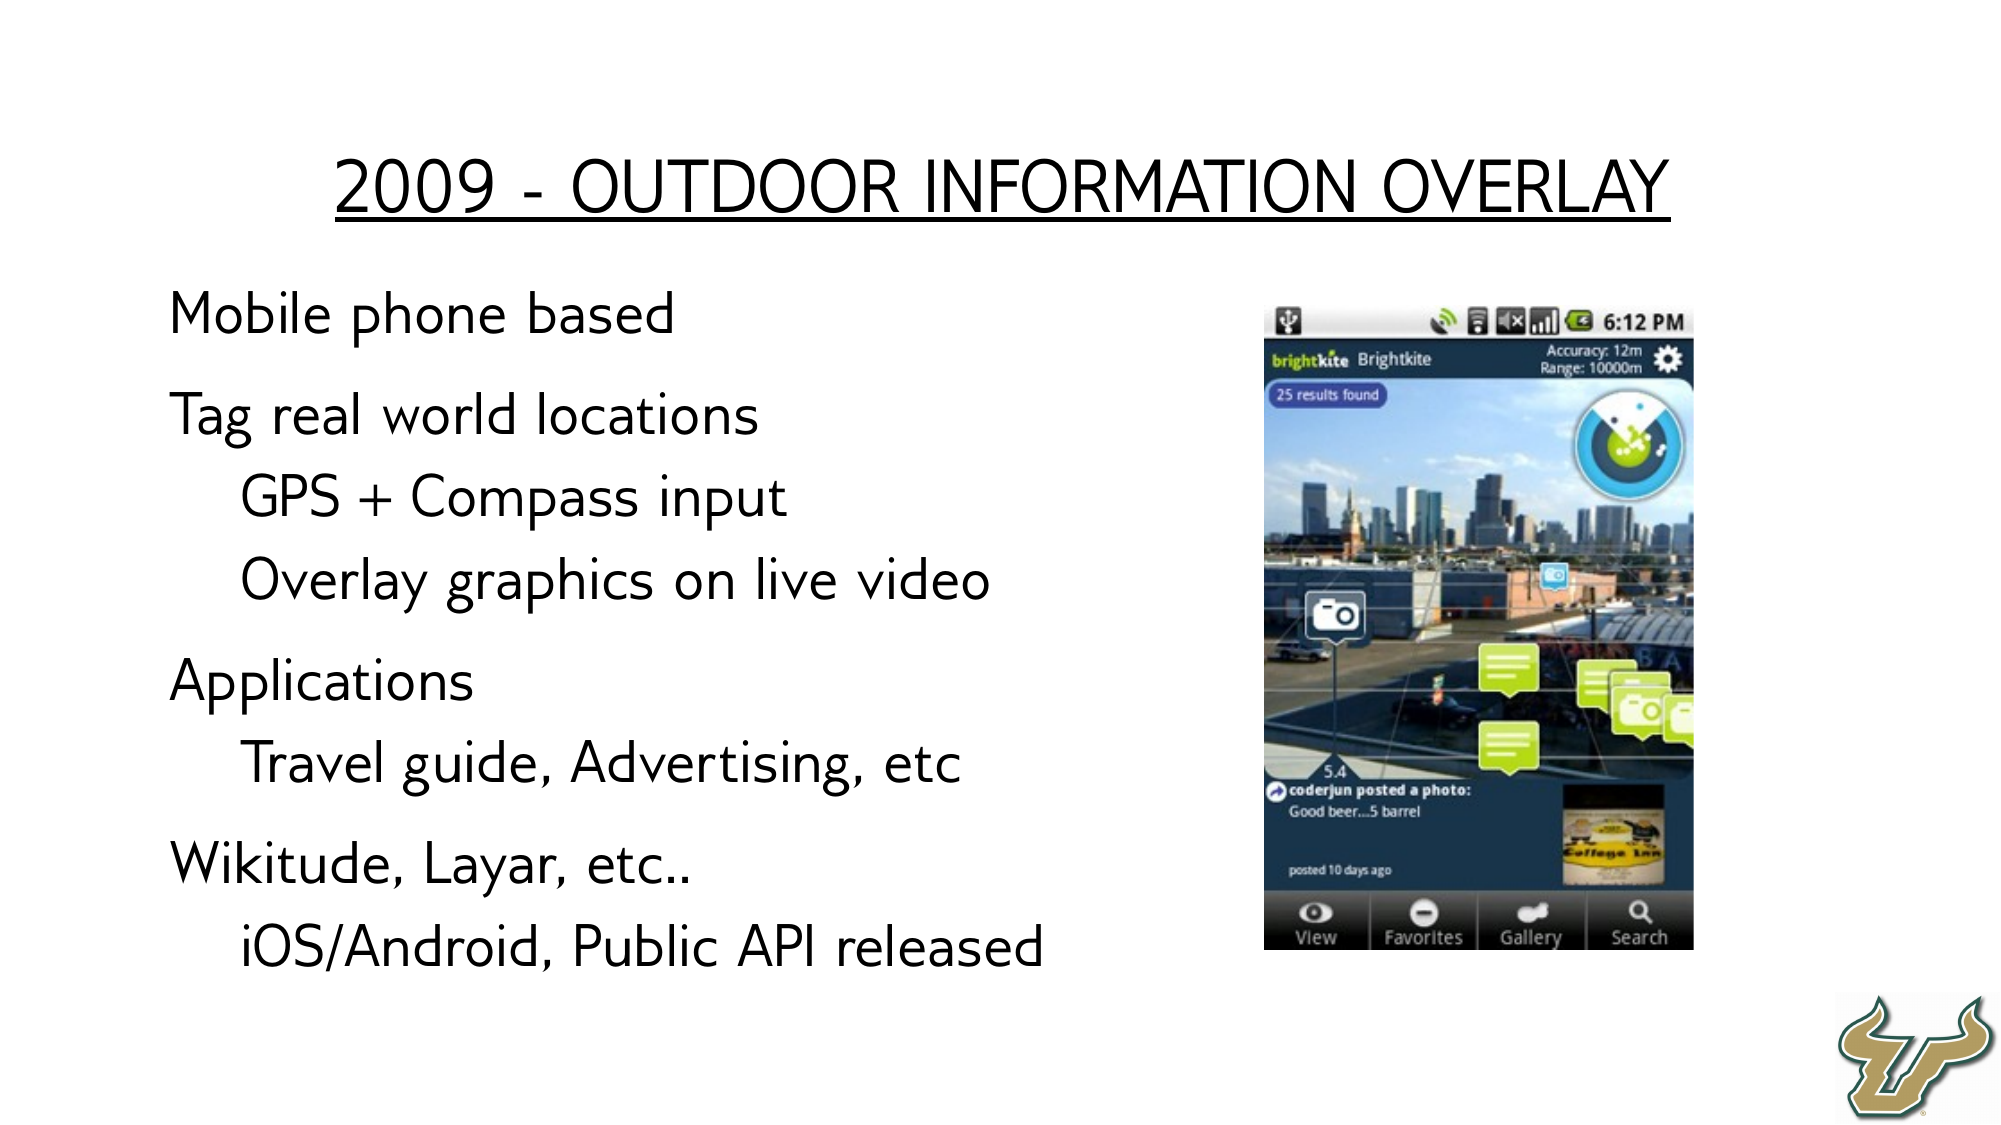

2009 - Outdoor Information Overlay
Mobile phone based
Tag real world locations
GPS + Compass input
Overlay graphics on live video
Applications
Travel guide, Advertising, etc
Wikitude, Layar, etc..
iOS/Android, Public API released